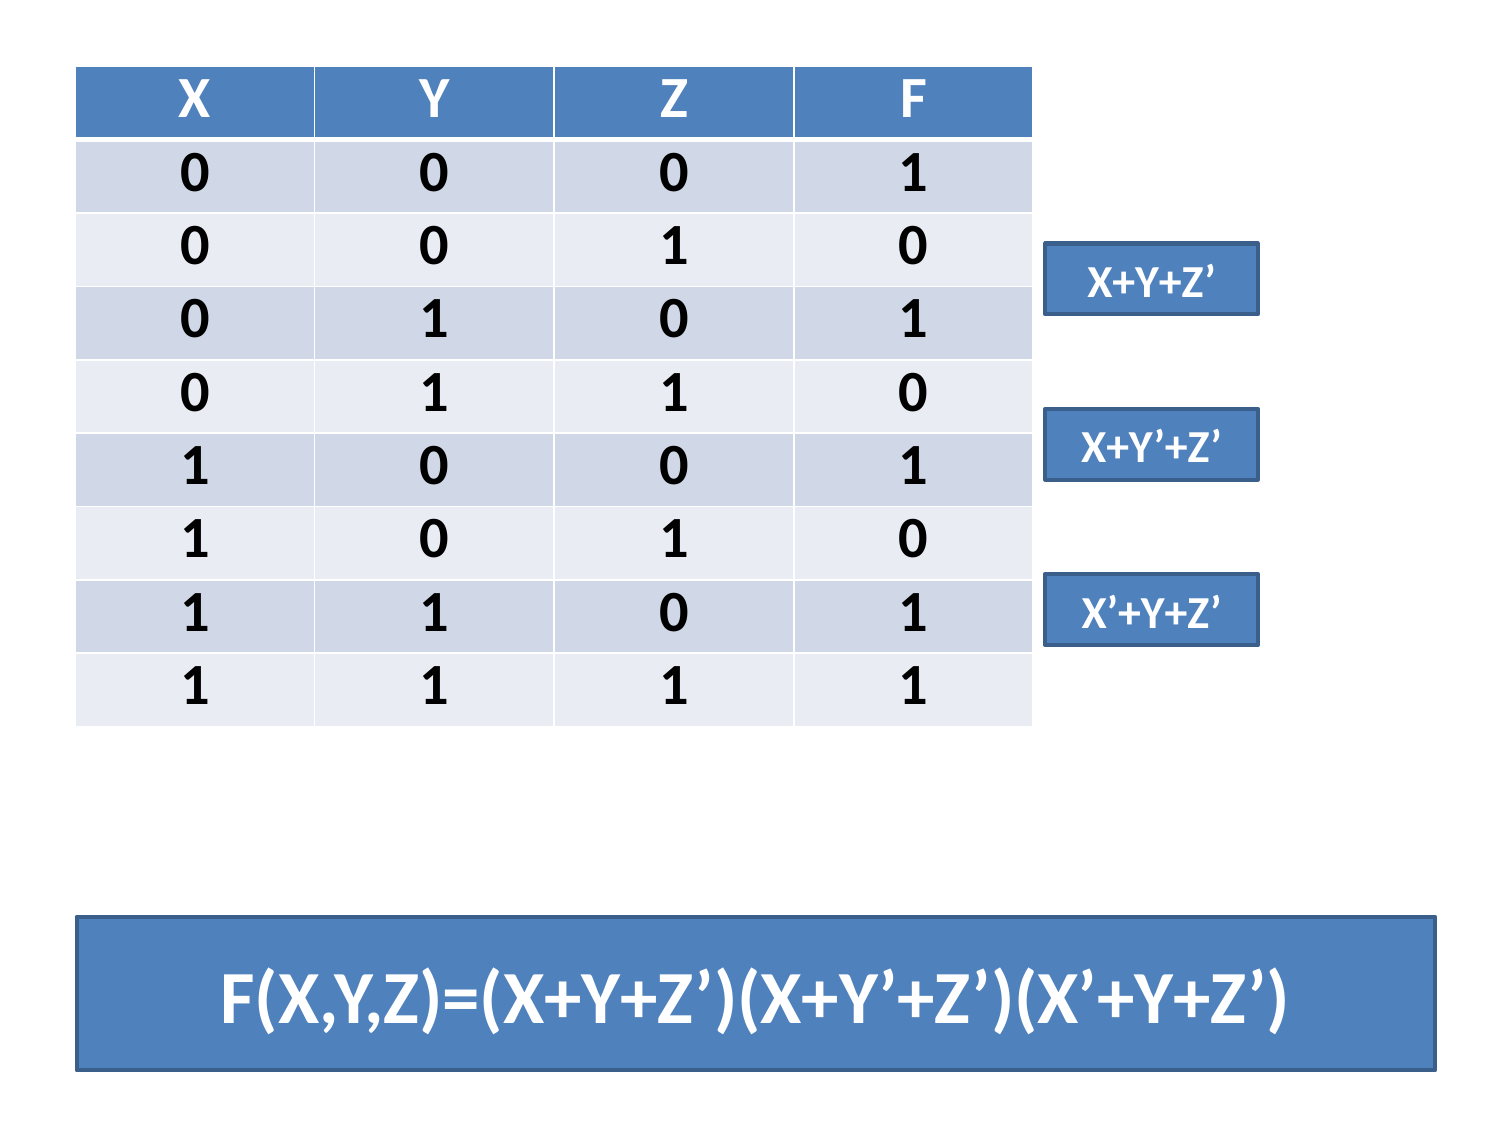

| X | Y | Z | F |
| --- | --- | --- | --- |
| 0 | 0 | 0 | 1 |
| 0 | 0 | 1 | 0 |
| 0 | 1 | 0 | 1 |
| 0 | 1 | 1 | 0 |
| 1 | 0 | 0 | 1 |
| 1 | 0 | 1 | 0 |
| 1 | 1 | 0 | 1 |
| 1 | 1 | 1 | 1 |
X+Y+Z’
X+Y’+Z’
X’+Y+Z’
F(X,Y,Z)=(X+Y+Z’)(X+Y’+Z’)(X’+Y+Z’)